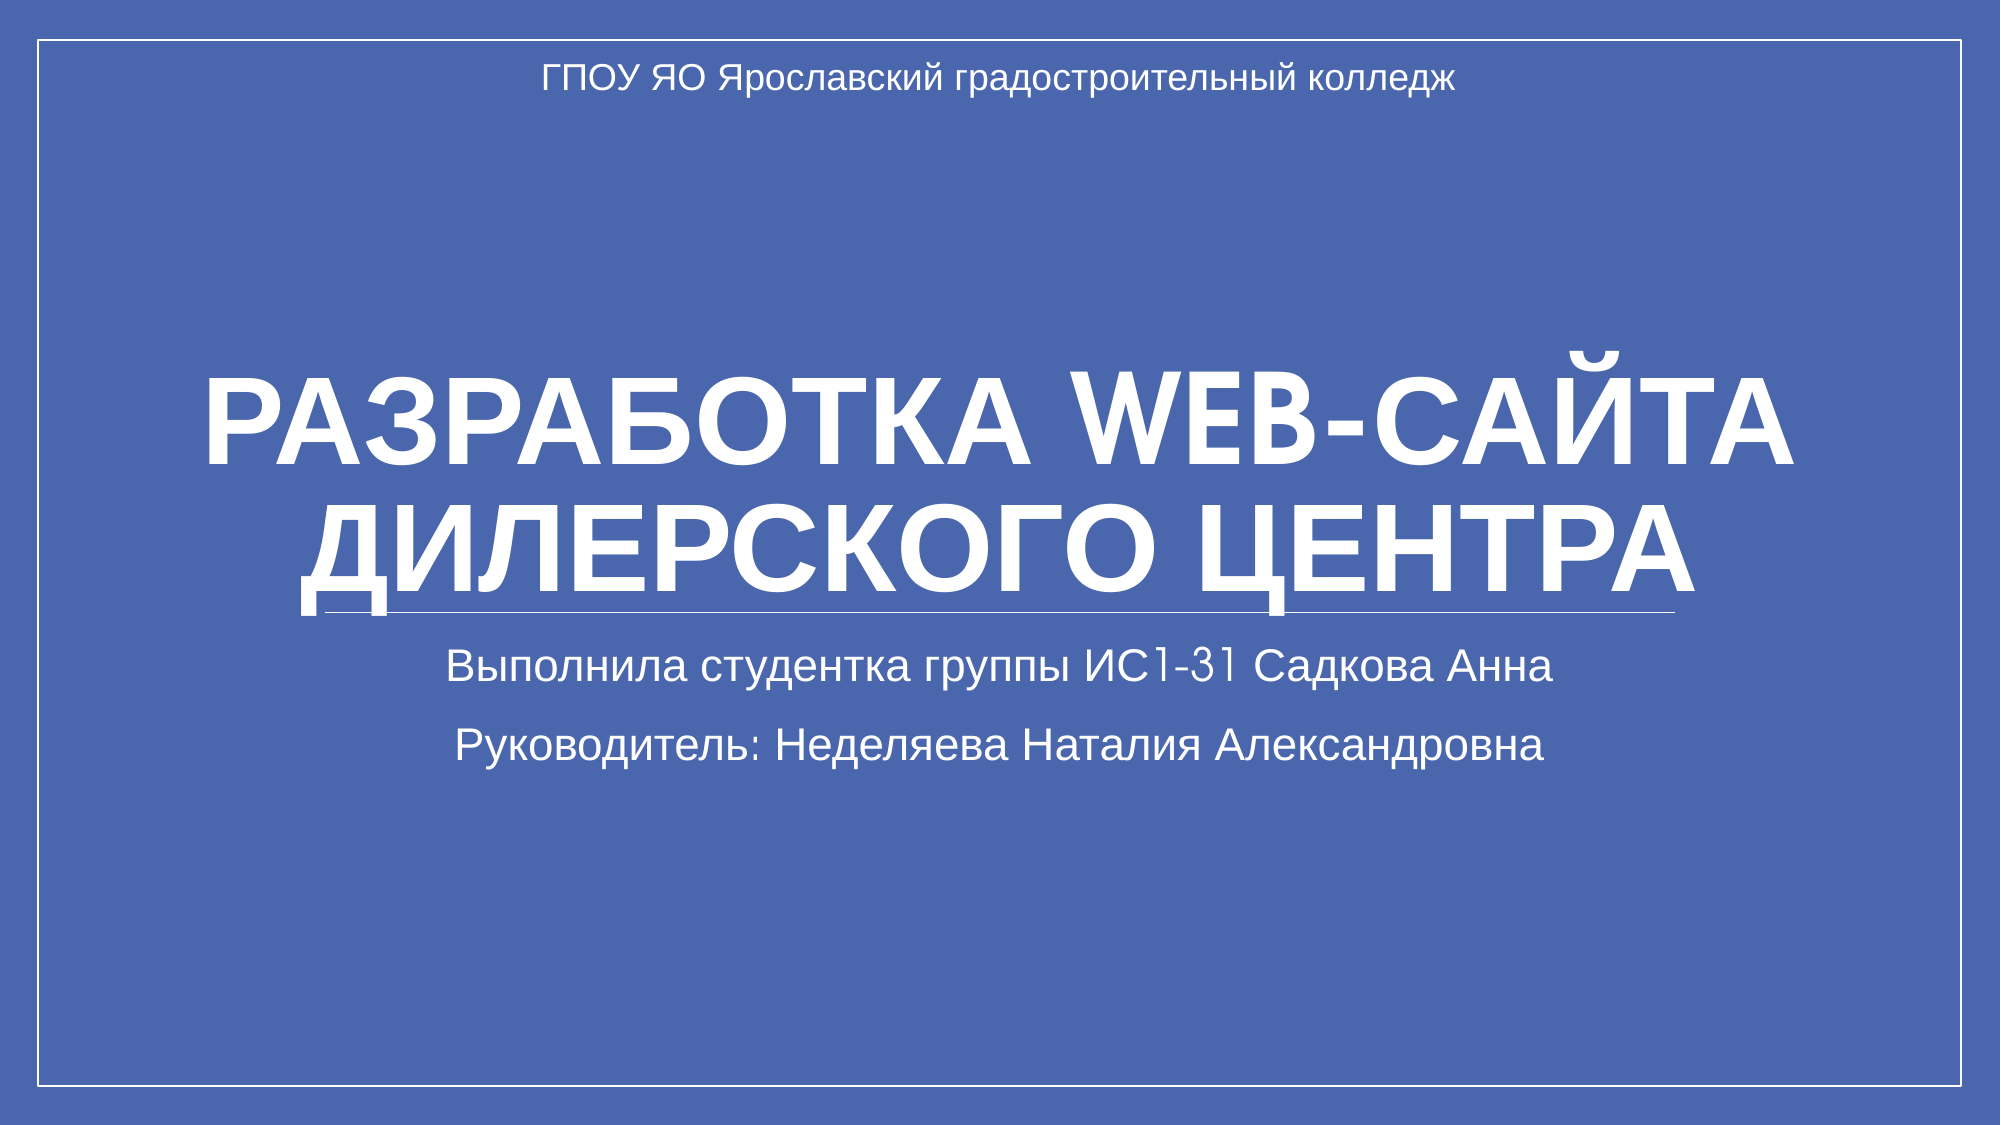

ГПОУ ЯО Ярославский градостроительный колледж
# Разработка Web-сайта дилерского центра
Выполнила студентка группы ИС1-31 Садкова Анна
Руководитель: Неделяева Наталия Александровна